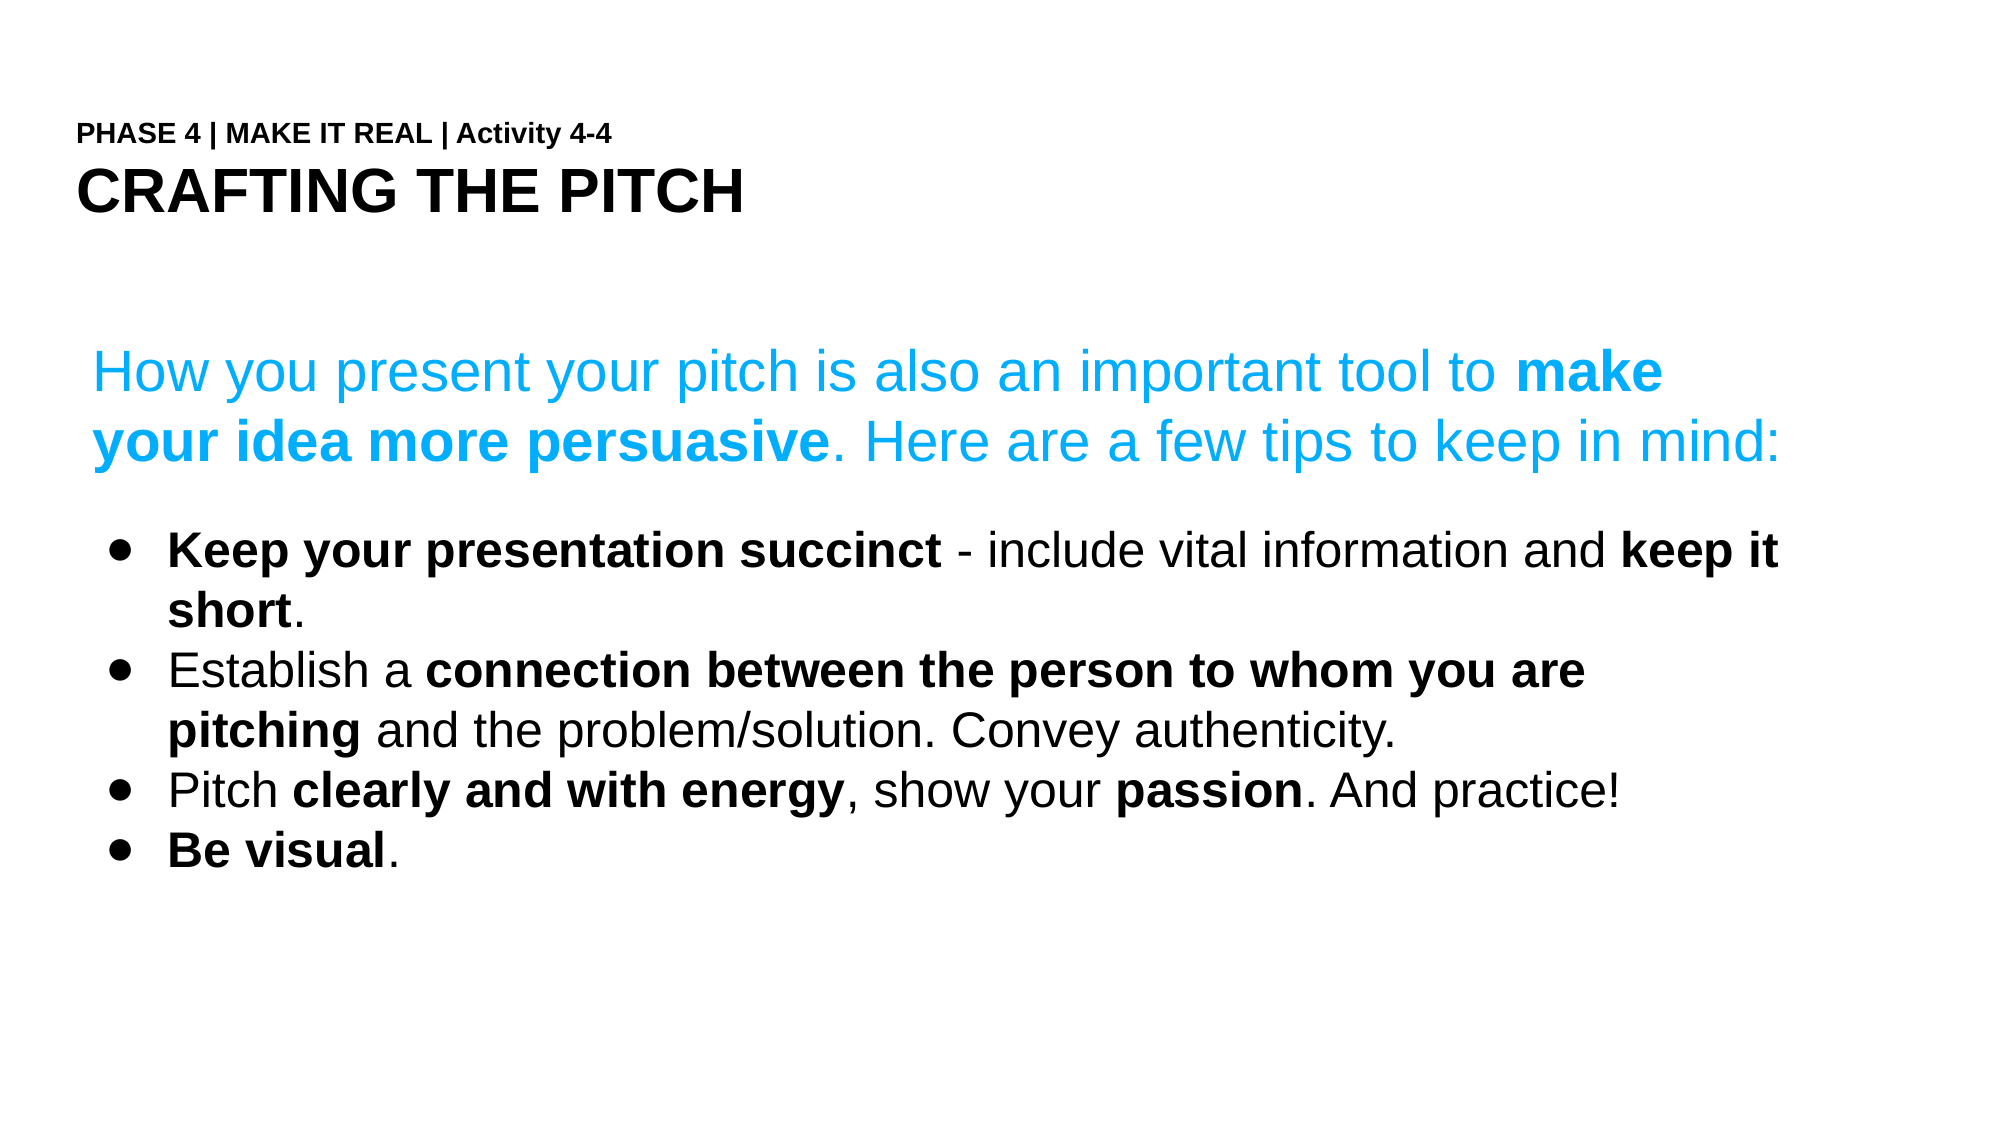

PHASE 4 | MAKE IT REAL | Activity 4-4
CRAFTING THE PITCH
How you present your pitch is also an important tool to make your idea more persuasive. Here are a few tips to keep in mind:

Keep your presentation succinct - include vital information and keep it short.
Establish a connection between the person to whom you are pitching and the problem/solution. Convey authenticity.
Pitch clearly and with energy, show your passion. And practice!
Be visual.